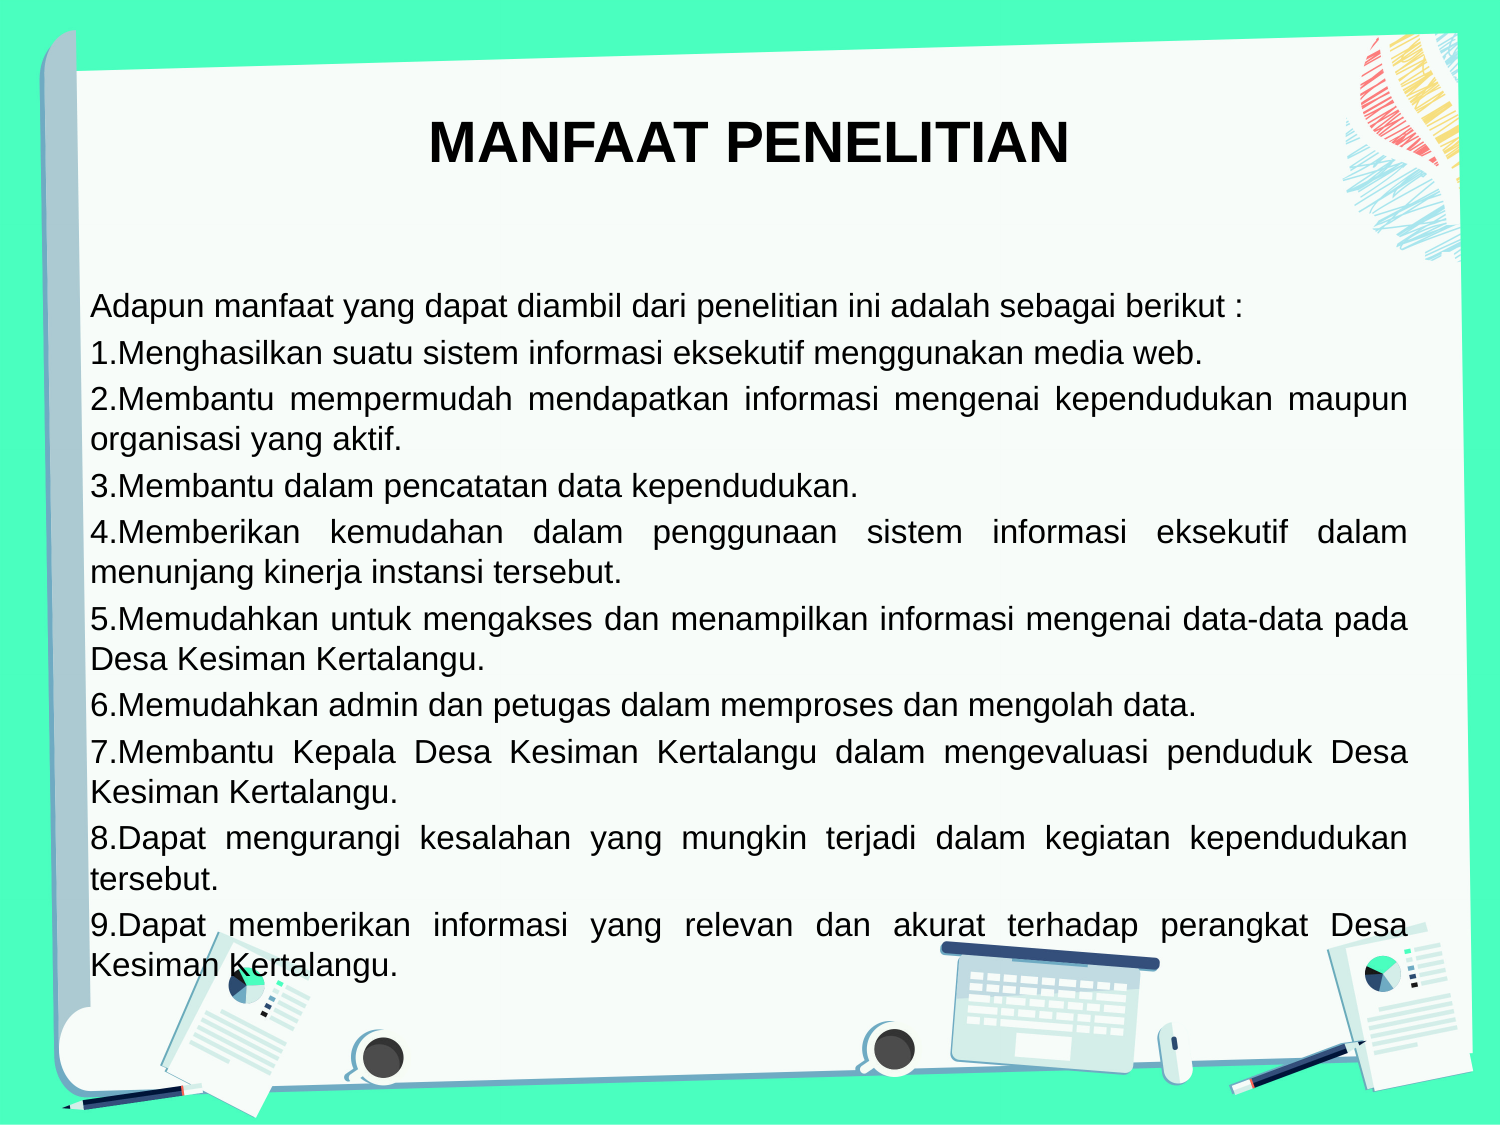

# MANFAAT PENELITIAN
Adapun manfaat yang dapat diambil dari penelitian ini adalah sebagai berikut :
Menghasilkan suatu sistem informasi eksekutif menggunakan media web.
Membantu mempermudah mendapatkan informasi mengenai kependudukan maupun organisasi yang aktif.
Membantu dalam pencatatan data kependudukan.
Memberikan kemudahan dalam penggunaan sistem informasi eksekutif dalam menunjang kinerja instansi tersebut.
Memudahkan untuk mengakses dan menampilkan informasi mengenai data-data pada Desa Kesiman Kertalangu.
Memudahkan admin dan petugas dalam memproses dan mengolah data.
Membantu Kepala Desa Kesiman Kertalangu dalam mengevaluasi penduduk Desa Kesiman Kertalangu.
Dapat mengurangi kesalahan yang mungkin terjadi dalam kegiatan kependudukan tersebut.
Dapat memberikan informasi yang relevan dan akurat terhadap perangkat Desa Kesiman Kertalangu.